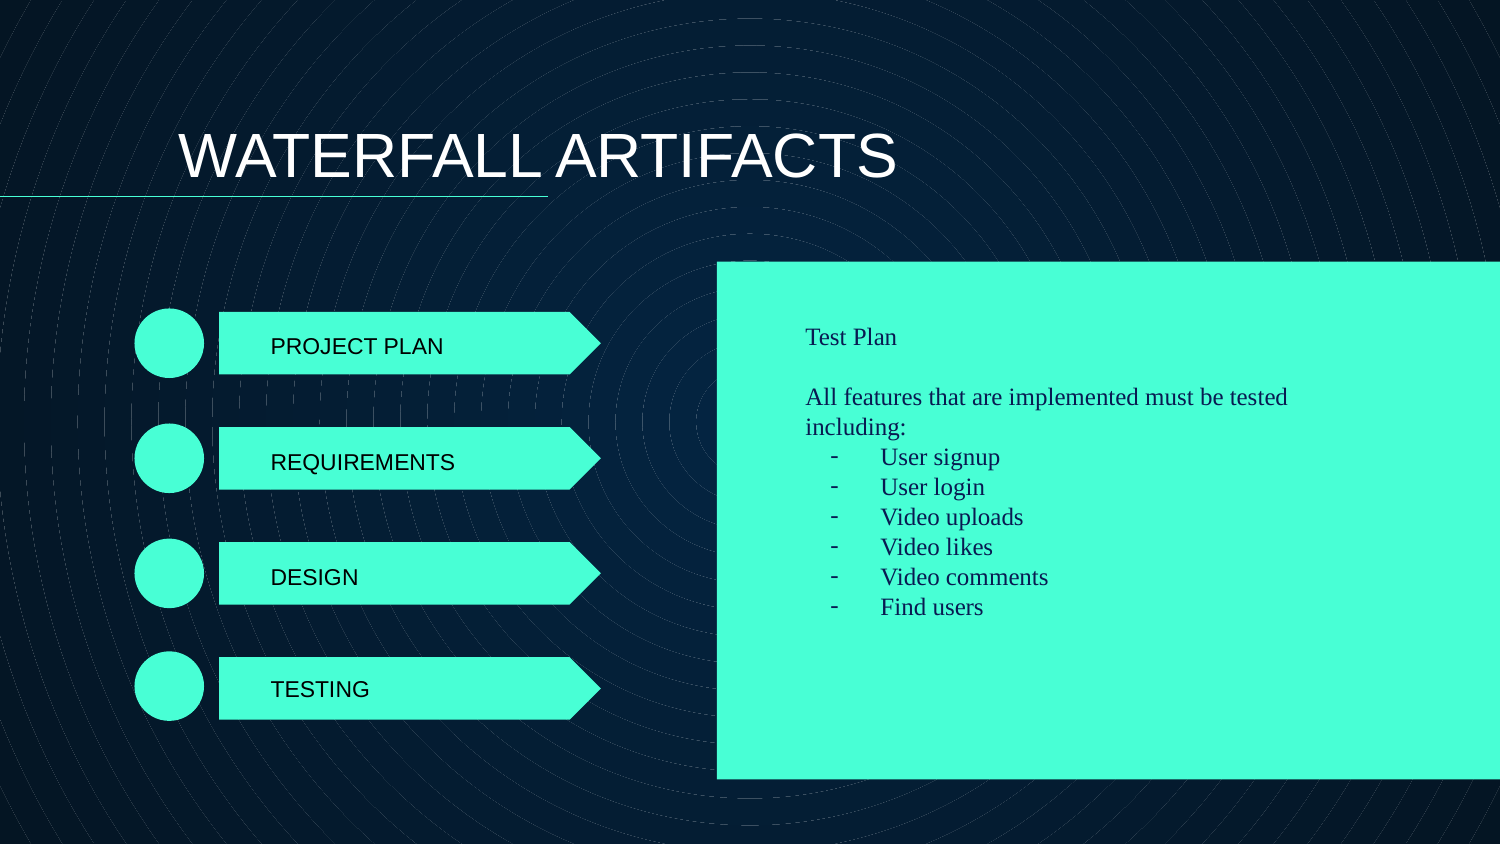

WATERFALL ARTIFACTS
Test Plan

All features that are implemented must be tested including:
User signup
User login
Video uploads
Video likes
Video comments
Find users

# PROJECT PLAN

REQUIREMENTS

DESIGN

TESTING